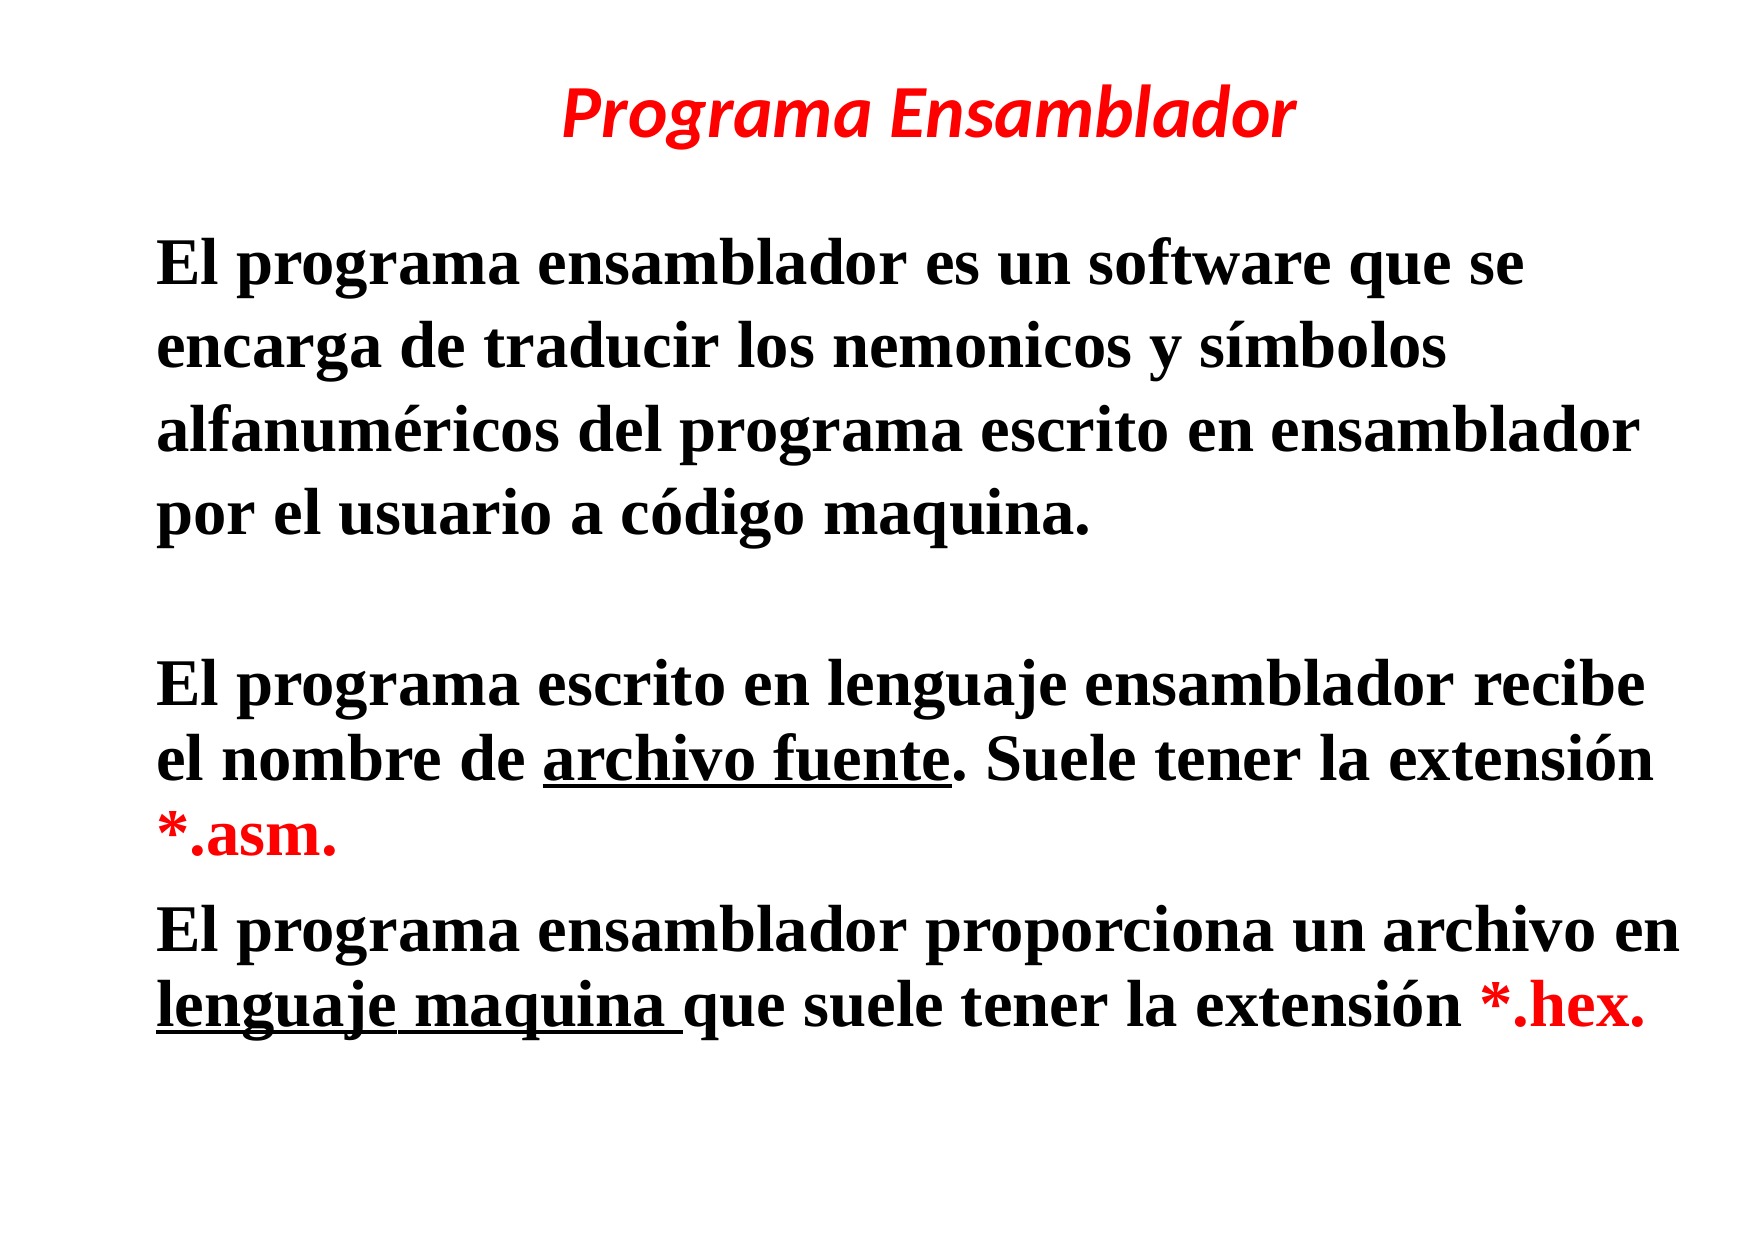

Programa Ensamblador

El programa ensamblador es un software que se encarga de traducir los nemonicos y símbolos alfanuméricos del programa escrito en ensamblador por el usuario a código maquina.

El programa escrito en lenguaje ensamblador recibe el nombre de archivo fuente. Suele tener la extensión *.asm.

El programa ensamblador proporciona un archivo en lenguaje maquina que suele tener la extensión *.hex.